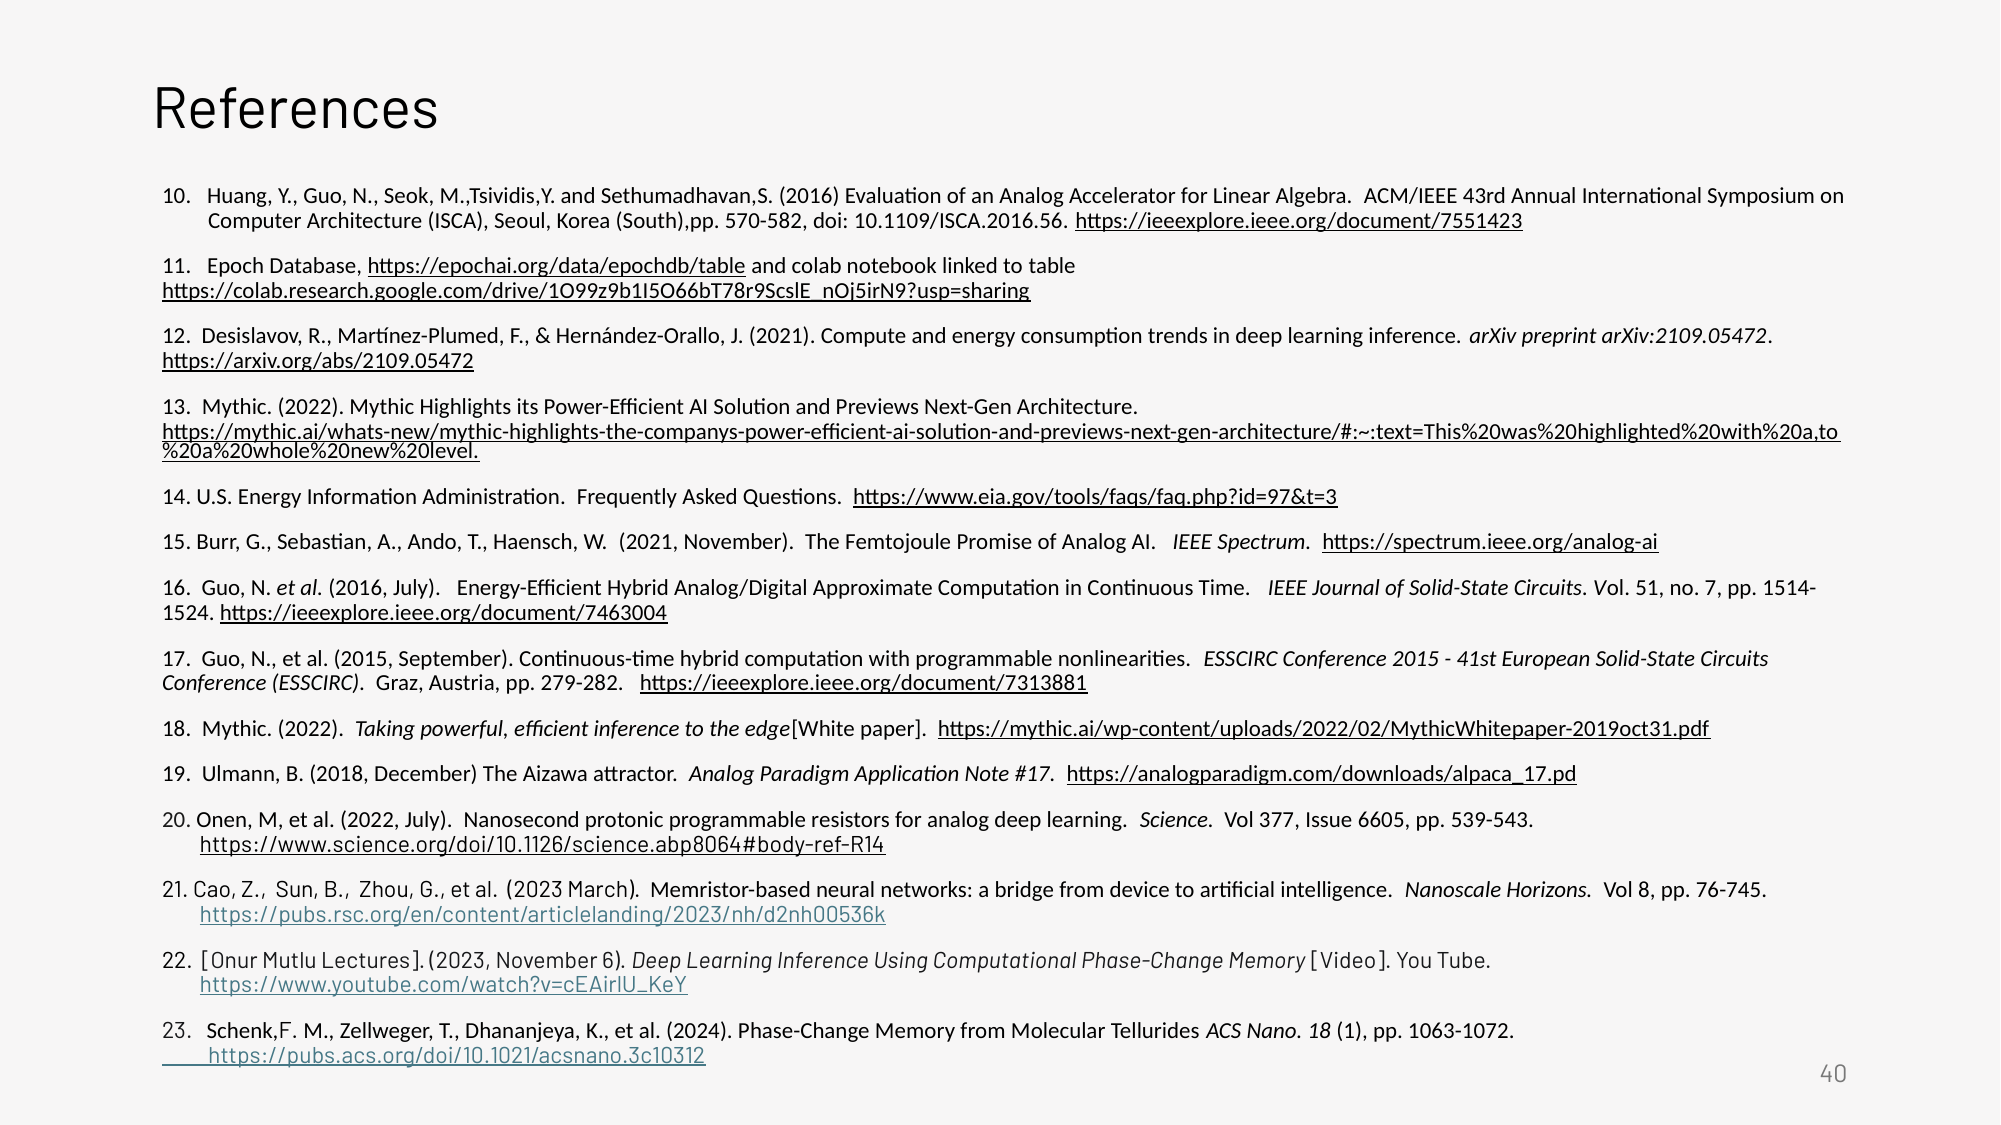

# References
10.   Huang, Y., Guo, N., Seok, M.,Tsividis,Y. and Sethumadhavan,S. (2016) Evaluation of an Analog Accelerator for Linear Algebra.  ACM/IEEE 43rd Annual International Symposium on   Computer Architecture (ISCA), Seoul, Korea (South),pp. 570-582, doi: 10.1109/ISCA.2016.56. https://ieeexplore.ieee.org/document/7551423
11.   Epoch Database, https://epochai.org/data/epochdb/table and colab notebook linked to table https://colab.research.google.com/drive/1O99z9b1I5O66bT78r9ScslE_nOj5irN9?usp=sharing
12.  Desislavov, R., Martínez-Plumed, F., & Hernández-Orallo, J. (2021). Compute and energy consumption trends in deep learning inference. arXiv preprint arXiv:2109.05472. https://arxiv.org/abs/2109.05472
13.  Mythic. (2022). Mythic Highlights its Power-Efficient AI Solution and Previews Next-Gen Architecture.  https://mythic.ai/whats-new/mythic-highlights-the-companys-power-efficient-ai-solution-and-previews-next-gen-architecture/#:~:text=This%20was%20highlighted%20with%20a,to%20a%20whole%20new%20level.
14. U.S. Energy Information Administration.  Frequently Asked Questions.  https://www.eia.gov/tools/faqs/faq.php?id=97&t=3
15. Burr, G., Sebastian, A., Ando, T., Haensch, W.  (2021, November).  The Femtojoule Promise of Analog AI.   IEEE Spectrum.  https://spectrum.ieee.org/analog-ai
16.  Guo, N. et al. (2016, July).   Energy-Efficient Hybrid Analog/Digital Approximate Computation in Continuous Time.   IEEE Journal of Solid-State Circuits. Vol. 51, no. 7, pp. 1514-1524. https://ieeexplore.ieee.org/document/7463004
17.  Guo, N., et al. (2015, September). Continuous-time hybrid computation with programmable nonlinearities.  ESSCIRC Conference 2015 - 41st European Solid-State Circuits Conference (ESSCIRC).  Graz, Austria, pp. 279-282.   https://ieeexplore.ieee.org/document/7313881
18.  Mythic. (2022).  Taking powerful, efficient inference to the edge[White paper].  https://mythic.ai/wp-content/uploads/2022/02/MythicWhitepaper-2019oct31.pdf
19.  Ulmann, B. (2018, December) The Aizawa attractor.  Analog Paradigm Application Note #17.  https://analogparadigm.com/downloads/alpaca_17.pd
20. Onen, M, et al. (2022, July).  Nanosecond protonic programmable resistors for analog deep learning.  Science.  Vol 377, Issue 6605, pp. 539-543.   https://www.science.org/doi/10.1126/science.abp8064#body-ref-R14
21. Cao, Z.,  Sun, B.,  Zhou, G., et al.  (2023 March).  Memristor-based neural networks: a bridge from device to artificial intelligence.  Nanoscale Horizons.  Vol 8, pp. 76-745.  https://pubs.rsc.org/en/content/articlelanding/2023/nh/d2nh00536k
22.  [Onur Mutlu Lectures]. (2023, November 6). Deep Learning Inference Using Computational Phase-Change Memory [Video]. You Tube. https://www.youtube.com/watch?v=cEAirlU_KeY
23.   Schenk,F. M., Zellweger, T., Dhananjeya, K., et al. (2024). Phase-Change Memory from Molecular Tellurides ACS Nano. 18 (1), pp. 1063-1072.          https://pubs.acs.org/doi/10.1021/acsnano.3c10312

40